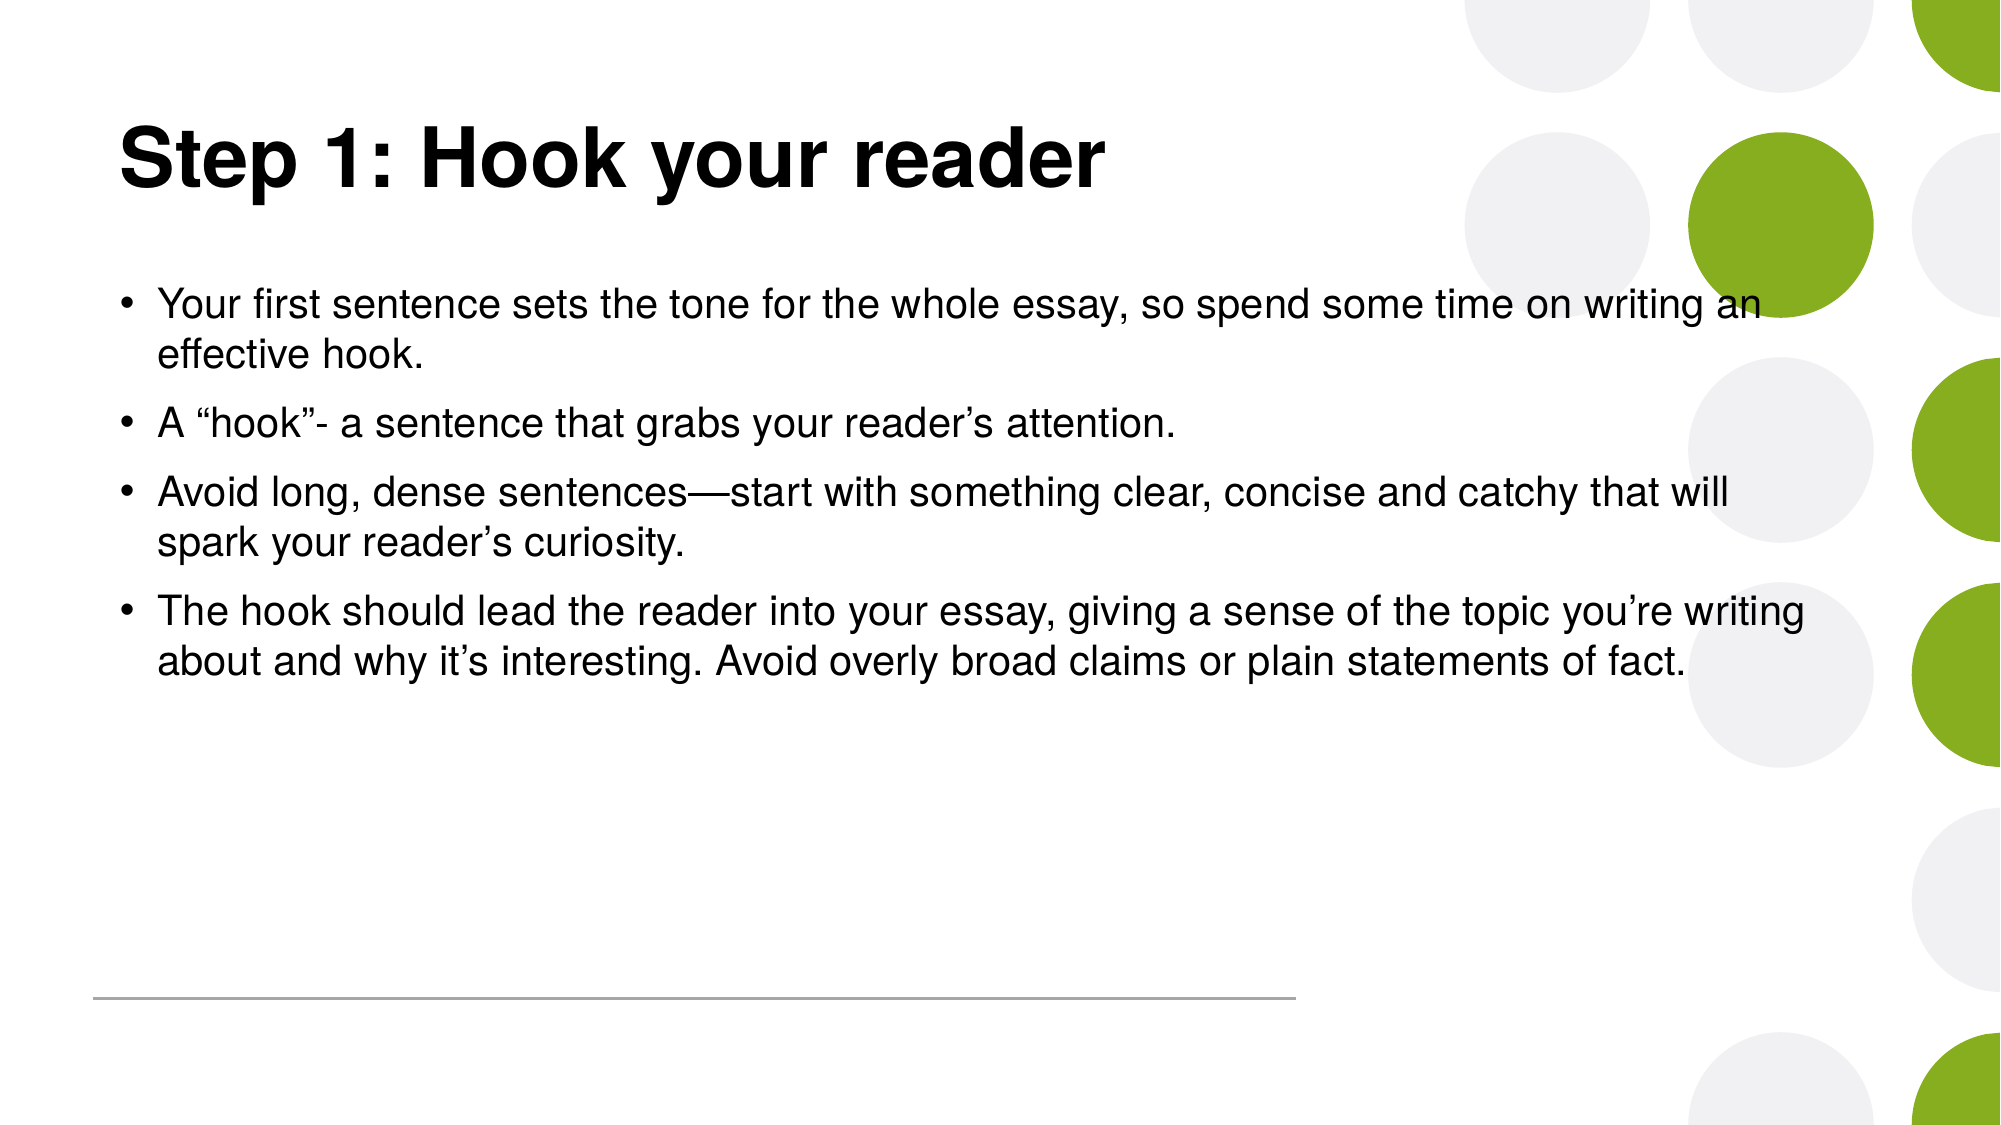

# Step 1: Hook your reader
Your first sentence sets the tone for the whole essay, so spend some time on writing an effective hook.
A “hook”- a sentence that grabs your reader’s attention.
Avoid long, dense sentences—start with something clear, concise and catchy that will spark your reader’s curiosity.
The hook should lead the reader into your essay, giving a sense of the topic you’re writing about and why it’s interesting. Avoid overly broad claims or plain statements of fact.